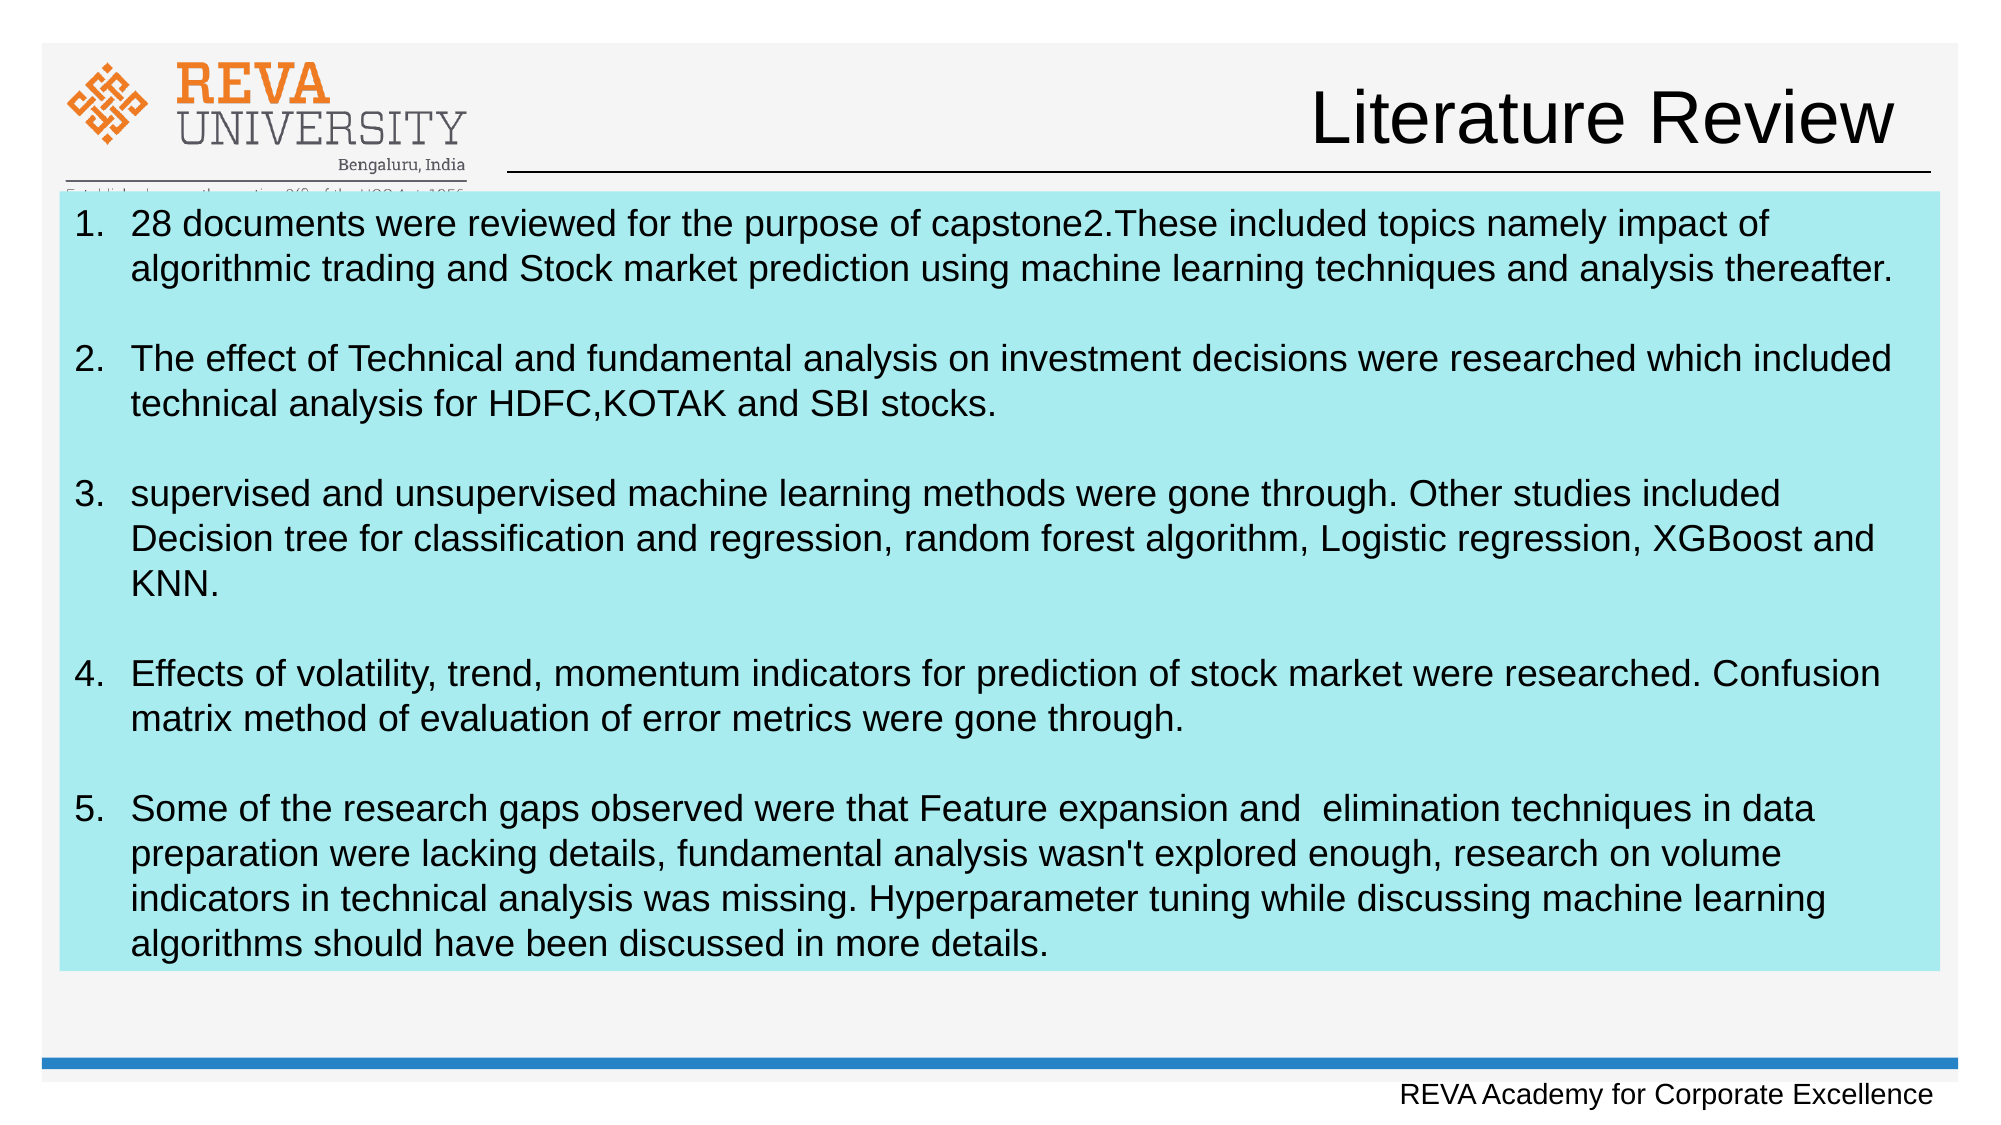

# Literature Review
28 documents were reviewed for the purpose of capstone2.These included topics namely impact of algorithmic trading and Stock market prediction using machine learning techniques and analysis thereafter.

The effect of Technical and fundamental analysis on investment decisions were researched which included technical analysis for HDFC,KOTAK and SBI stocks.

supervised and unsupervised machine learning methods were gone through. Other studies included Decision tree for classification and regression, random forest algorithm, Logistic regression, XGBoost and KNN.

Effects of volatility, trend, momentum indicators for prediction of stock market were researched. Confusion matrix method of evaluation of error metrics were gone through.

Some of the research gaps observed were that Feature expansion and  elimination techniques in data preparation were lacking details, fundamental analysis wasn't explored enough, research on volume indicators in technical analysis was missing. Hyperparameter tuning while discussing machine learning algorithms should have been discussed in more details.